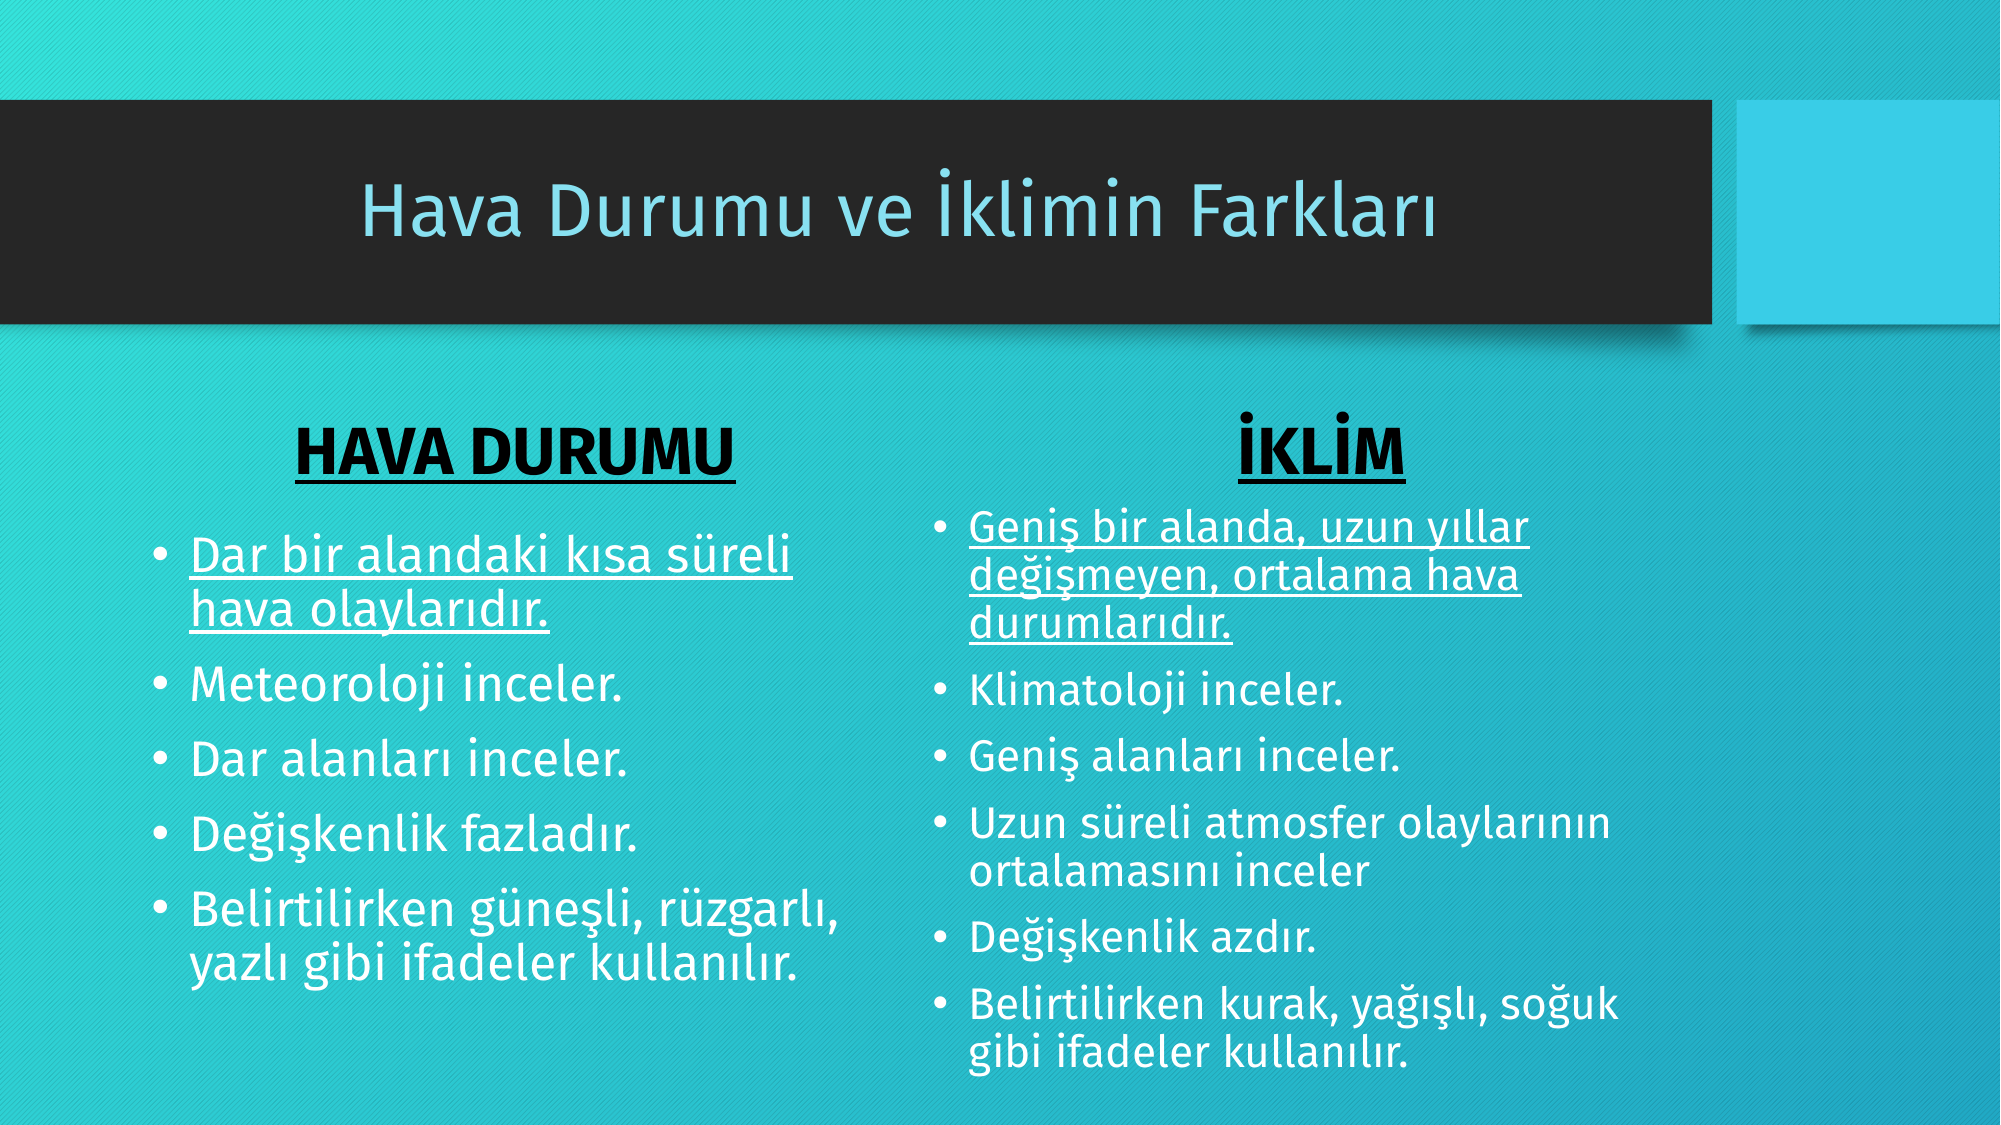

# Hava Durumu ve İklimin Farkları

HAVA DURUMU
İKLİM
Geniş bir alanda, uzun yıllar değişmeyen, ortalama hava durumlarıdır.
Klimatoloji inceler.
Geniş alanları inceler.
Uzun süreli atmosfer olaylarının ortalamasını inceler
Değişkenlik azdır.
Belirtilirken kurak, yağışlı, soğuk gibi ifadeler kullanılır.
Dar bir alandaki kısa süreli hava olaylarıdır.
Meteoroloji inceler.
Dar alanları inceler.
Değişkenlik fazladır.
Belirtilirken güneşli, rüzgarlı, yazlı gibi ifadeler kullanılır.